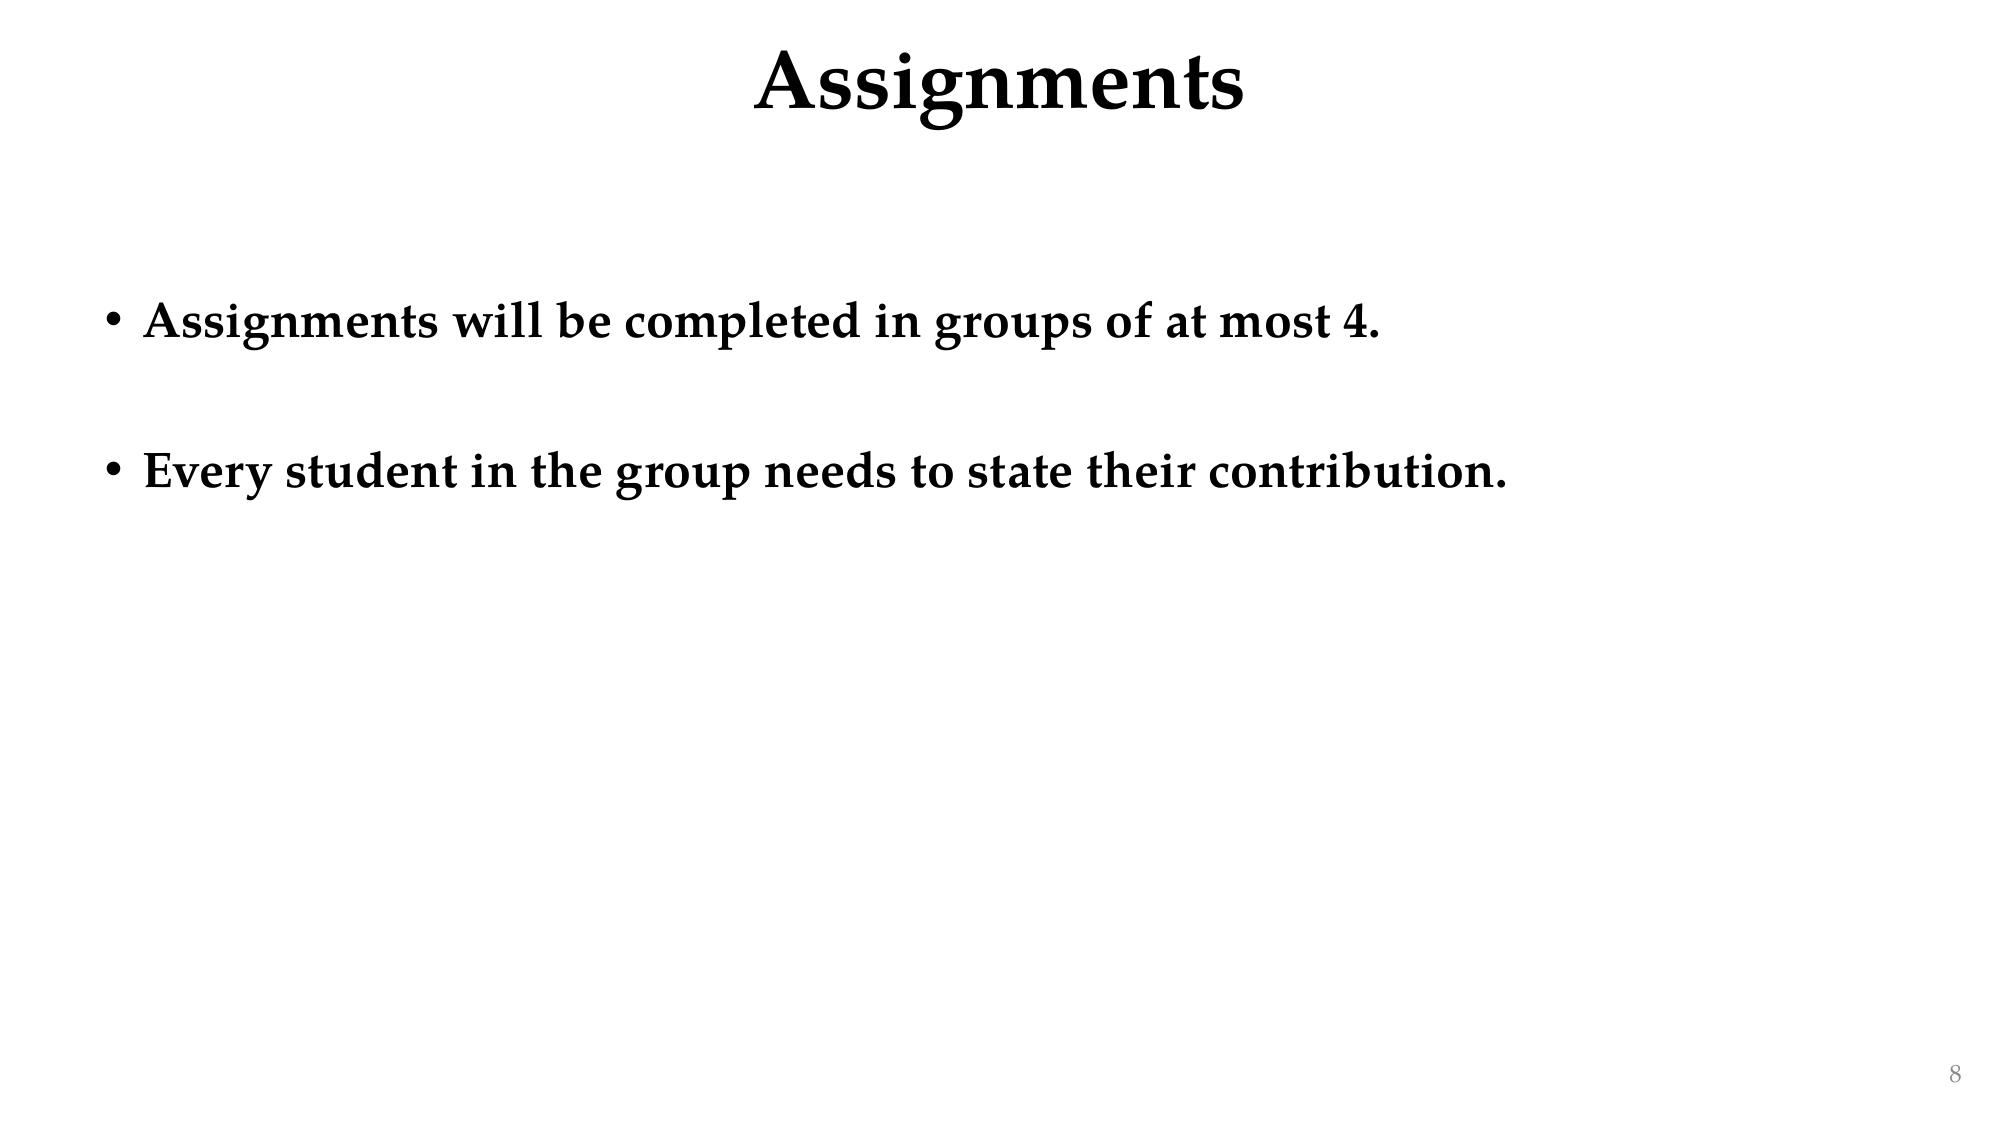

# Assignments
Assignments will be completed in groups of at most 4.

Every student in the group needs to state their contribution.

8